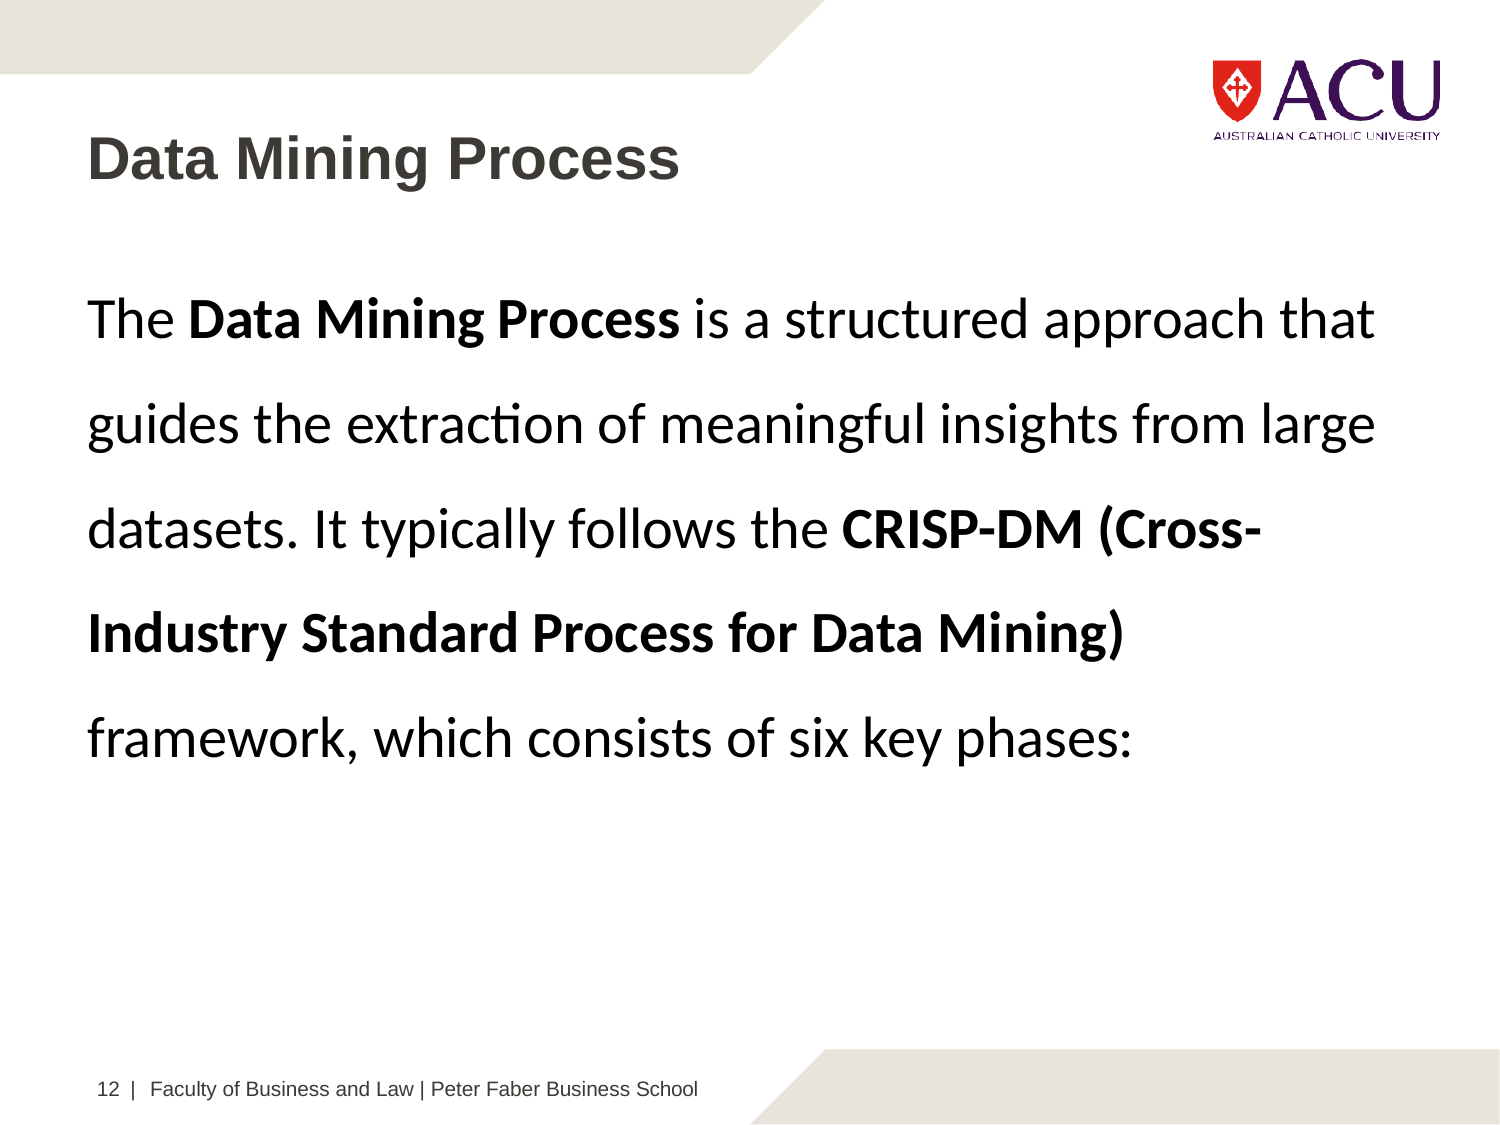

# Data Mining Process
The Data Mining Process is a structured approach that guides the extraction of meaningful insights from large datasets. It typically follows the CRISP-DM (Cross-Industry Standard Process for Data Mining) framework, which consists of six key phases:
12 | Faculty of Business and Law | Peter Faber Business School